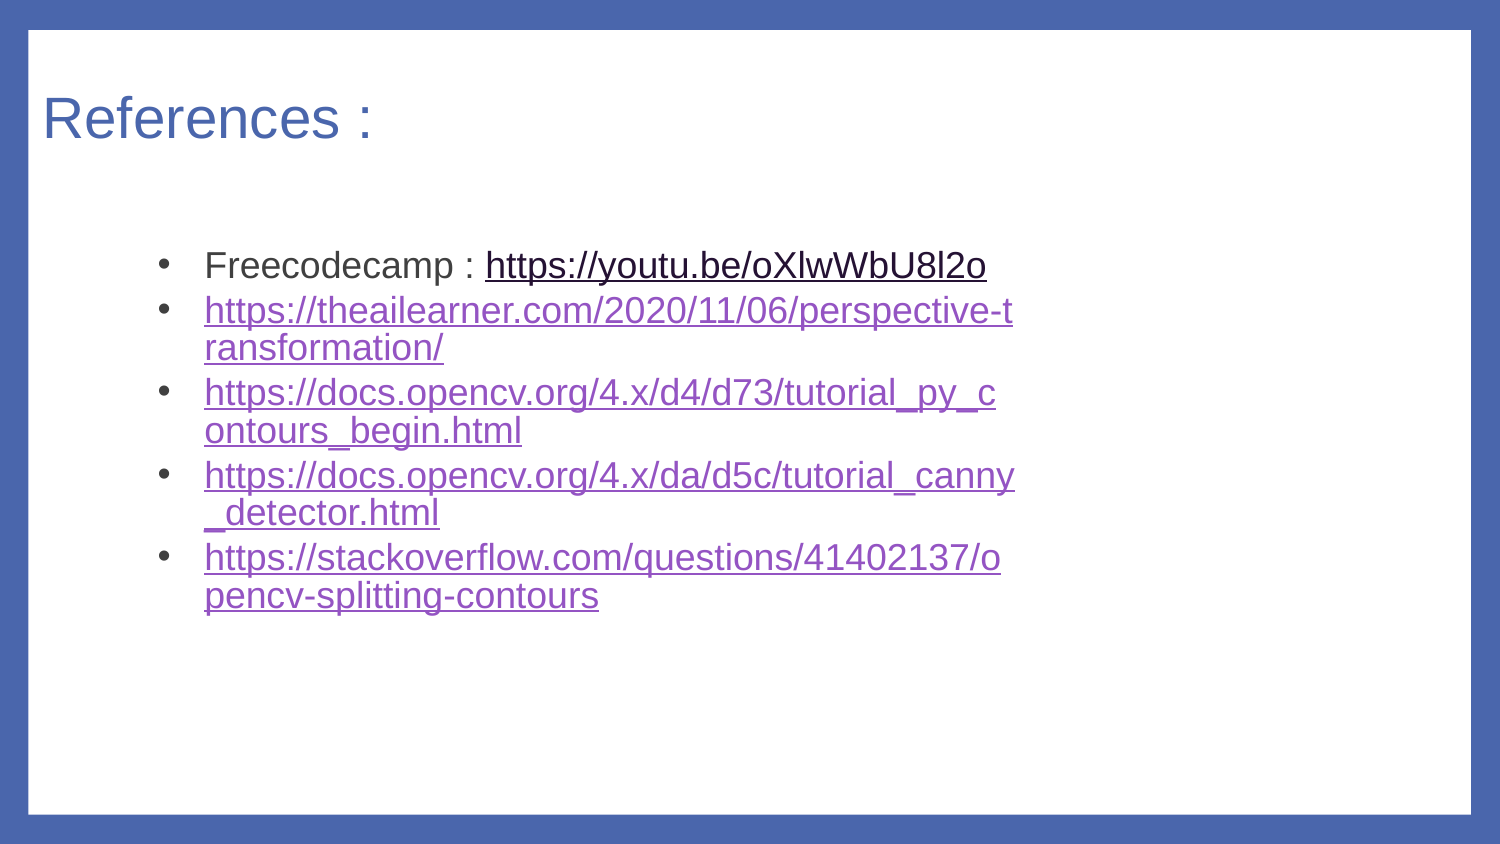

# References :
Freecodecamp : https://youtu.be/oXlwWbU8l2o
https://theailearner.com/2020/11/06/perspective-transformation/
https://docs.opencv.org/4.x/d4/d73/tutorial_py_contours_begin.html
https://docs.opencv.org/4.x/da/d5c/tutorial_canny_detector.html
https://stackoverflow.com/questions/41402137/opencv-splitting-contours